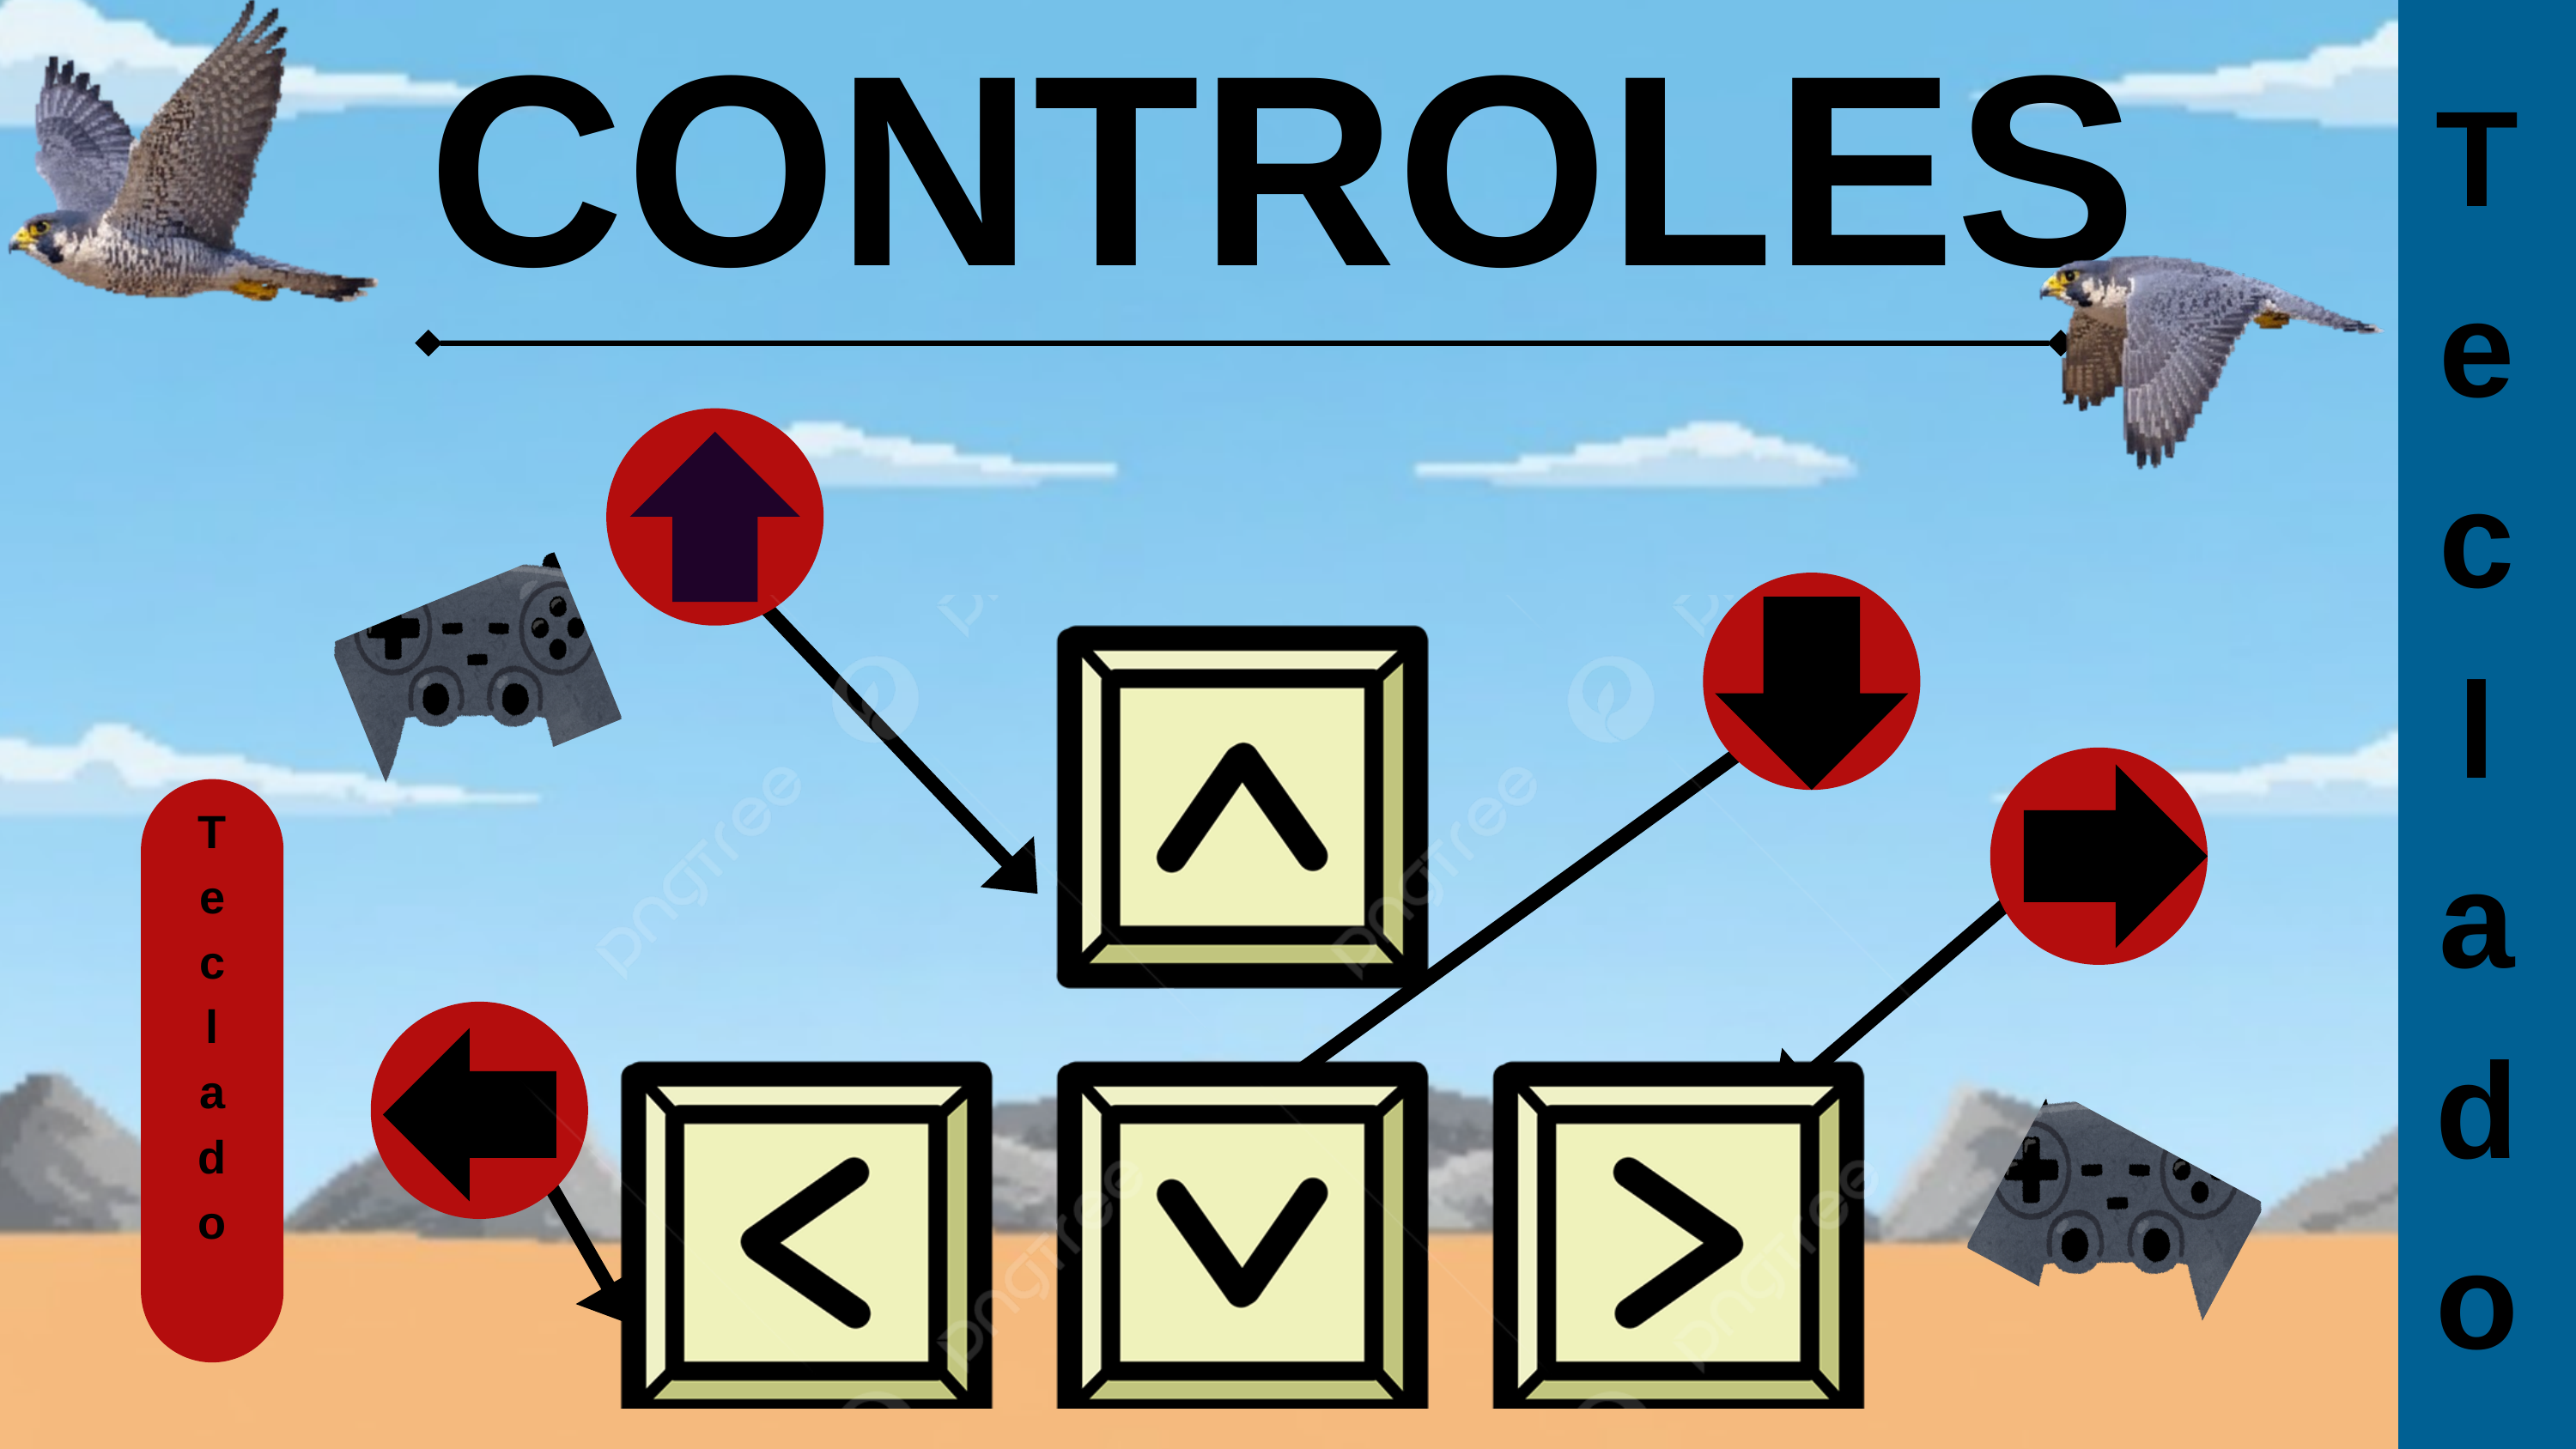

CONTROLES
T
e
c
l
a
d
o

T
e
c
l
a
d
o